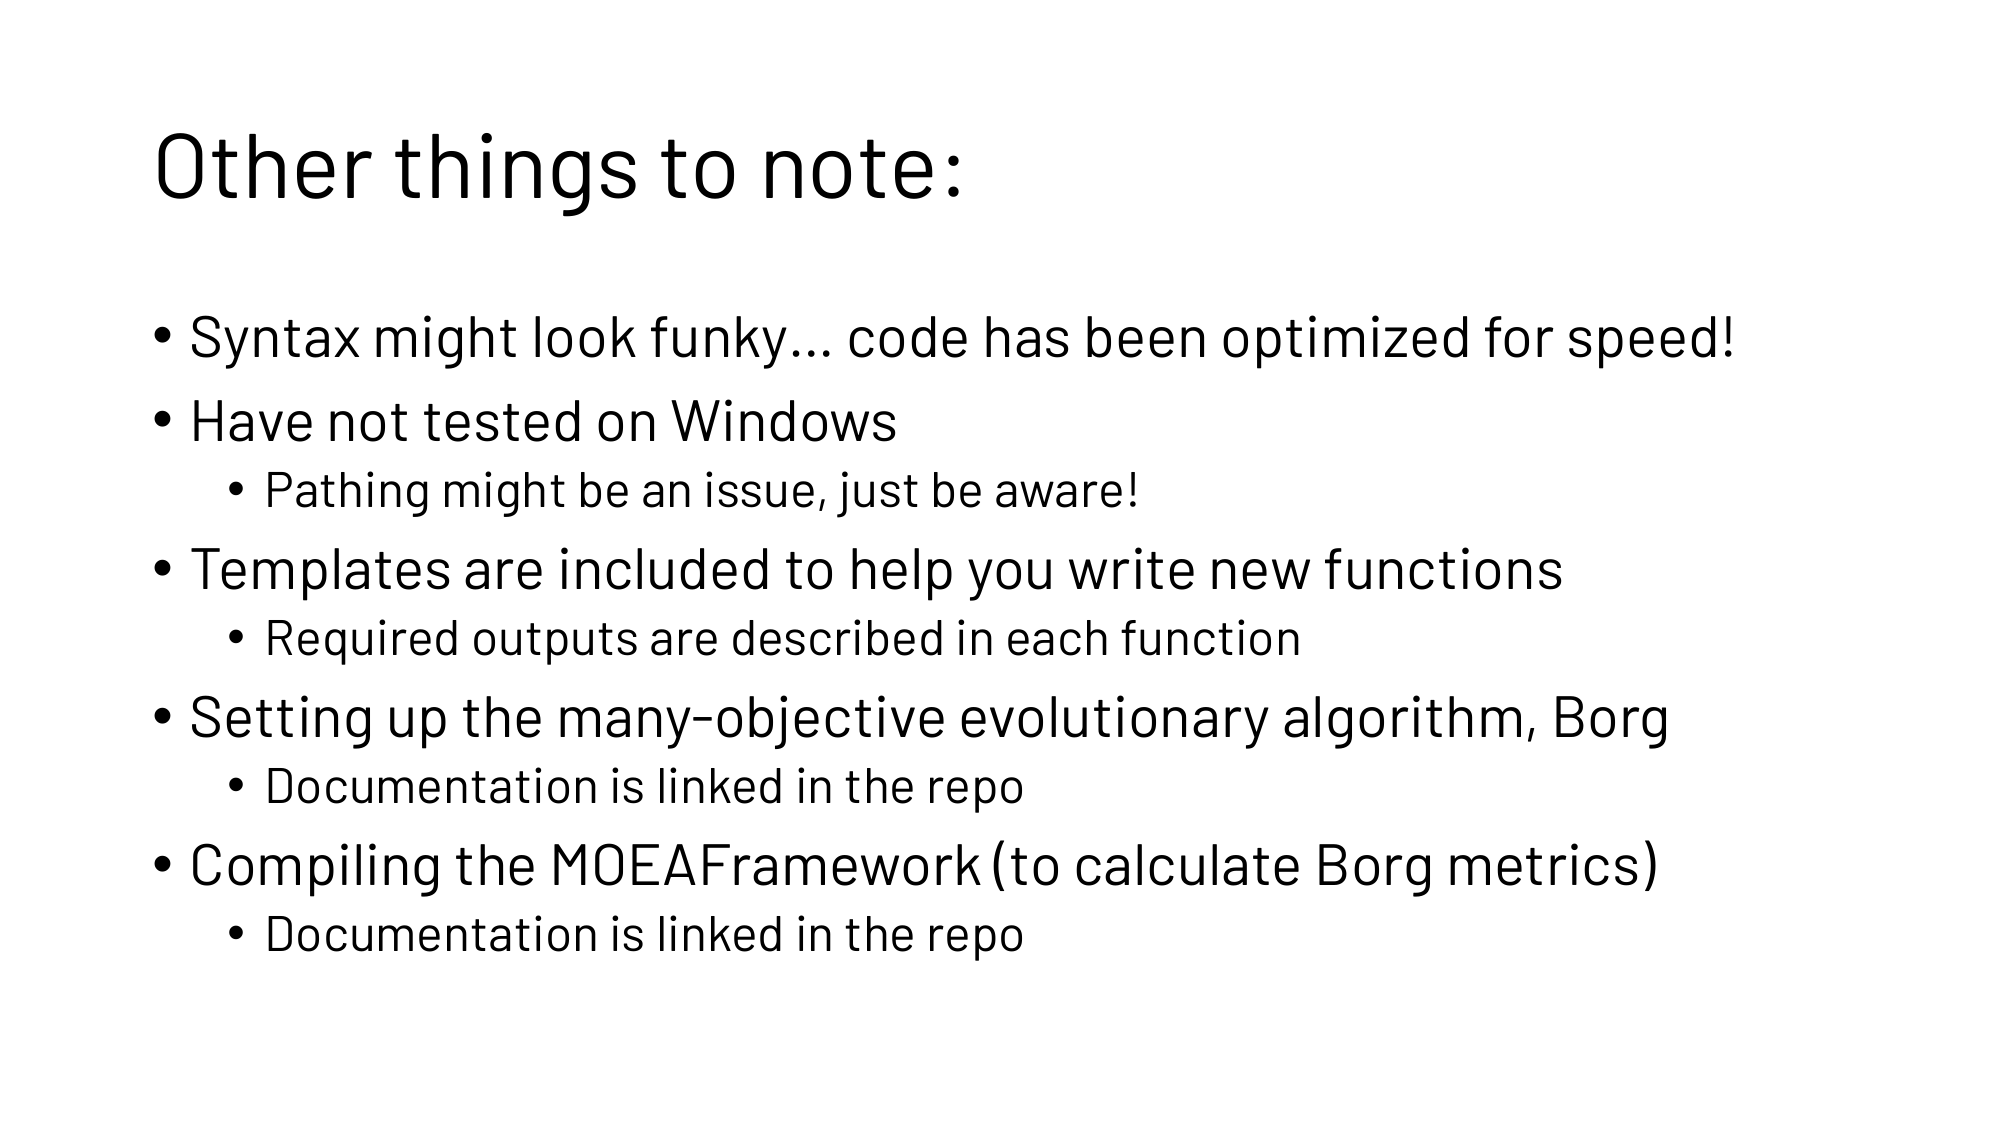

# Other things to note:
Syntax might look funky… code has been optimized for speed!
Have not tested on Windows
Pathing might be an issue, just be aware!
Templates are included to help you write new functions
Required outputs are described in each function
Setting up the many-objective evolutionary algorithm, Borg
Documentation is linked in the repo
Compiling the MOEAFramework (to calculate Borg metrics)
Documentation is linked in the repo